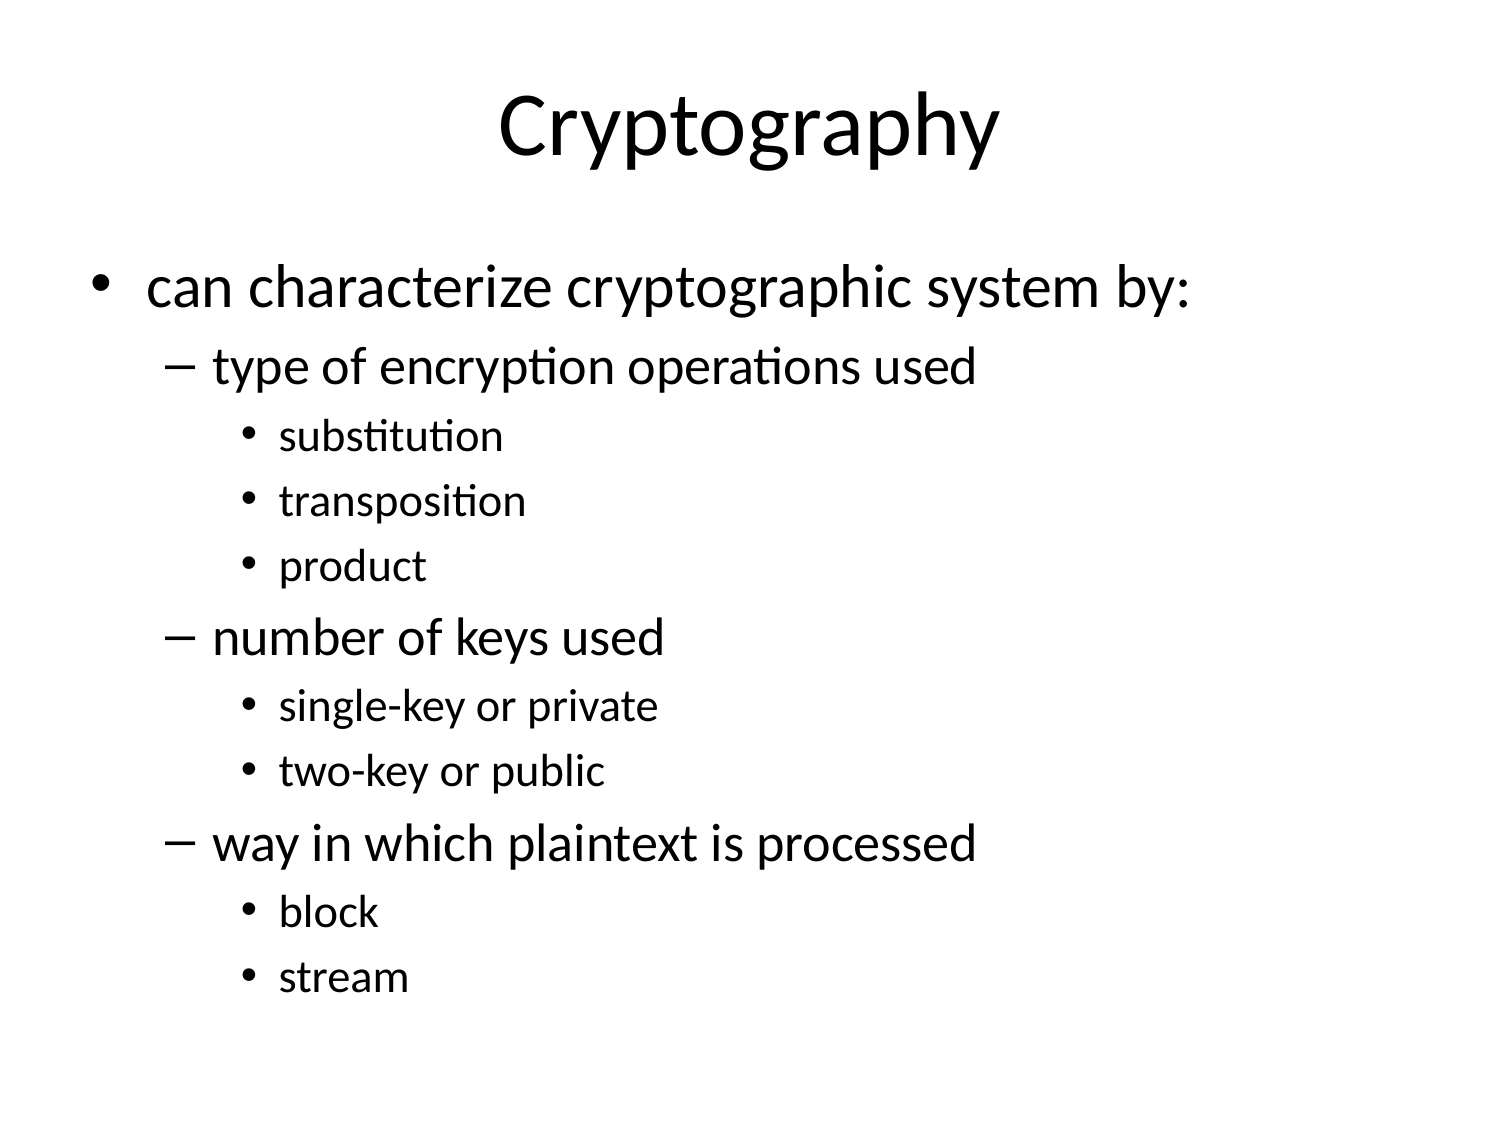

# Cryptography
can characterize cryptographic system by:
type of encryption operations used
substitution
transposition
product
number of keys used
single-key or private
two-key or public
way in which plaintext is processed
block
stream